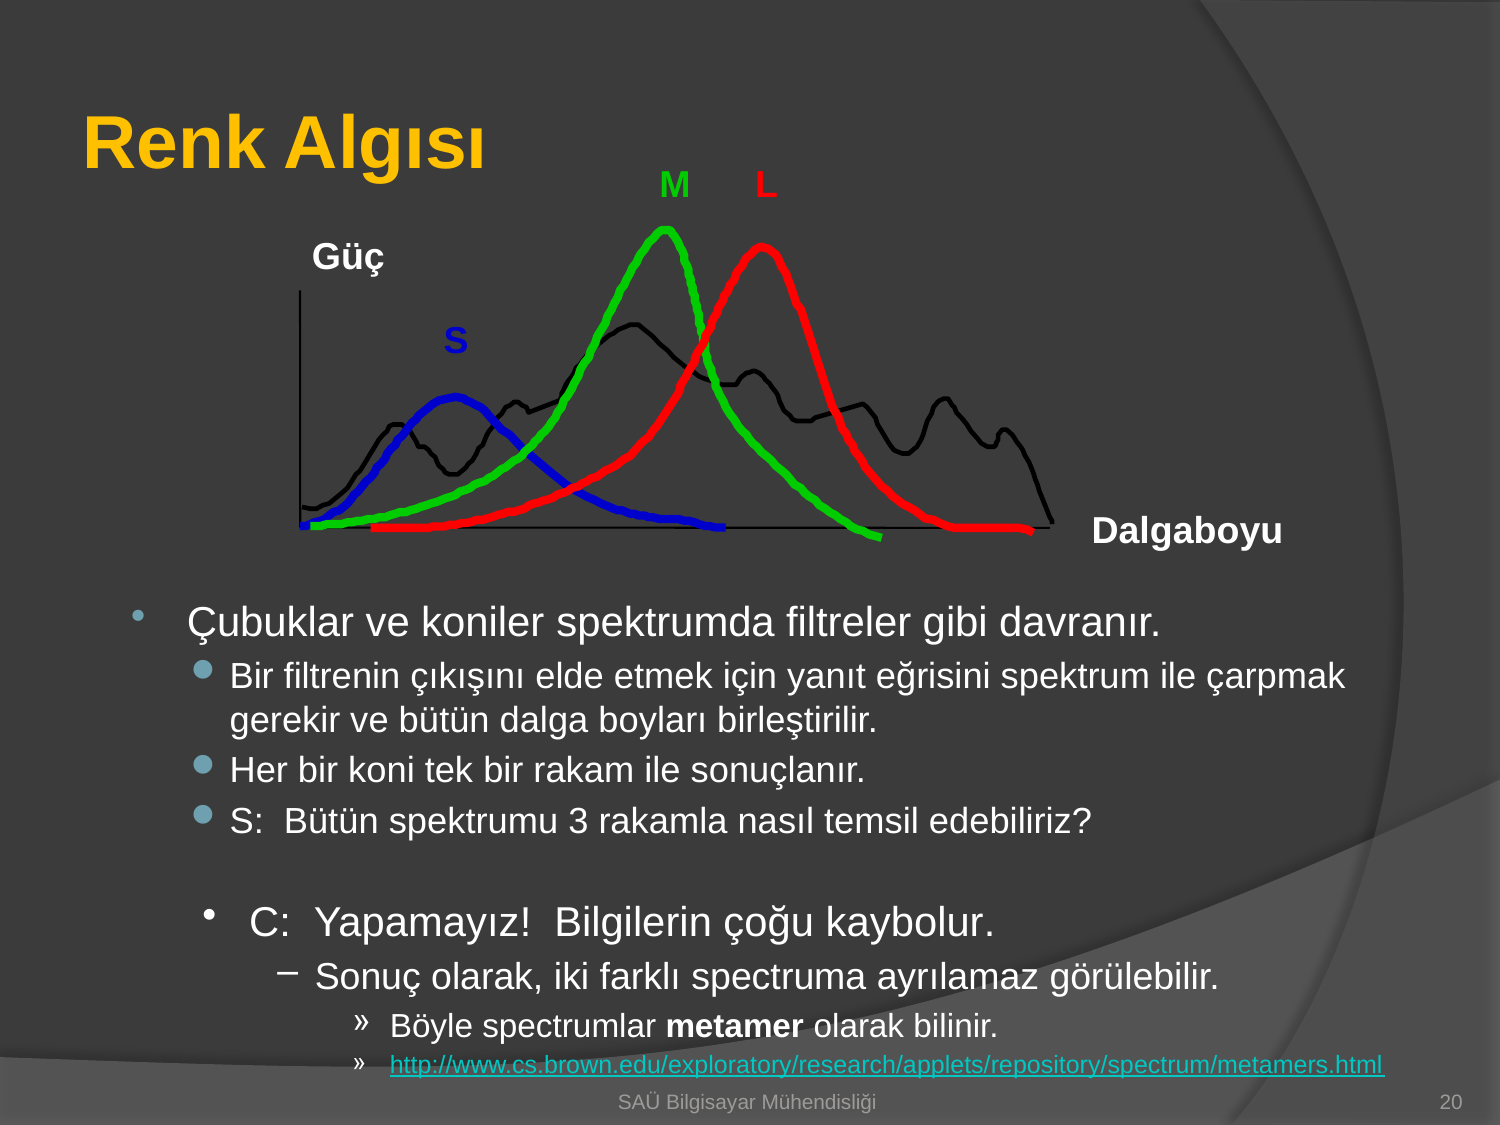

# Renk Algısı
M

L

Güç

S

Dalgaboyu

Çubuklar ve koniler spektrumda filtreler gibi davranır.
Bir filtrenin çıkışını elde etmek için yanıt eğrisini spektrum ile çarpmak gerekir ve bütün dalga boyları birleştirilir.
Her bir koni tek bir rakam ile sonuçlanır.
S:  Bütün spektrumu 3 rakamla nasıl temsil edebiliriz?
C:  Yapamayız!  Bilgilerin çoğu kaybolur.
Sonuç olarak, iki farklı spectruma ayrılamaz görülebilir.
Böyle spectrumlar metamer olarak bilinir.
http://www.cs.brown.edu/exploratory/research/applets/repository/spectrum/metamers.html

SAÜ Bilgisayar Mühendisliği
20